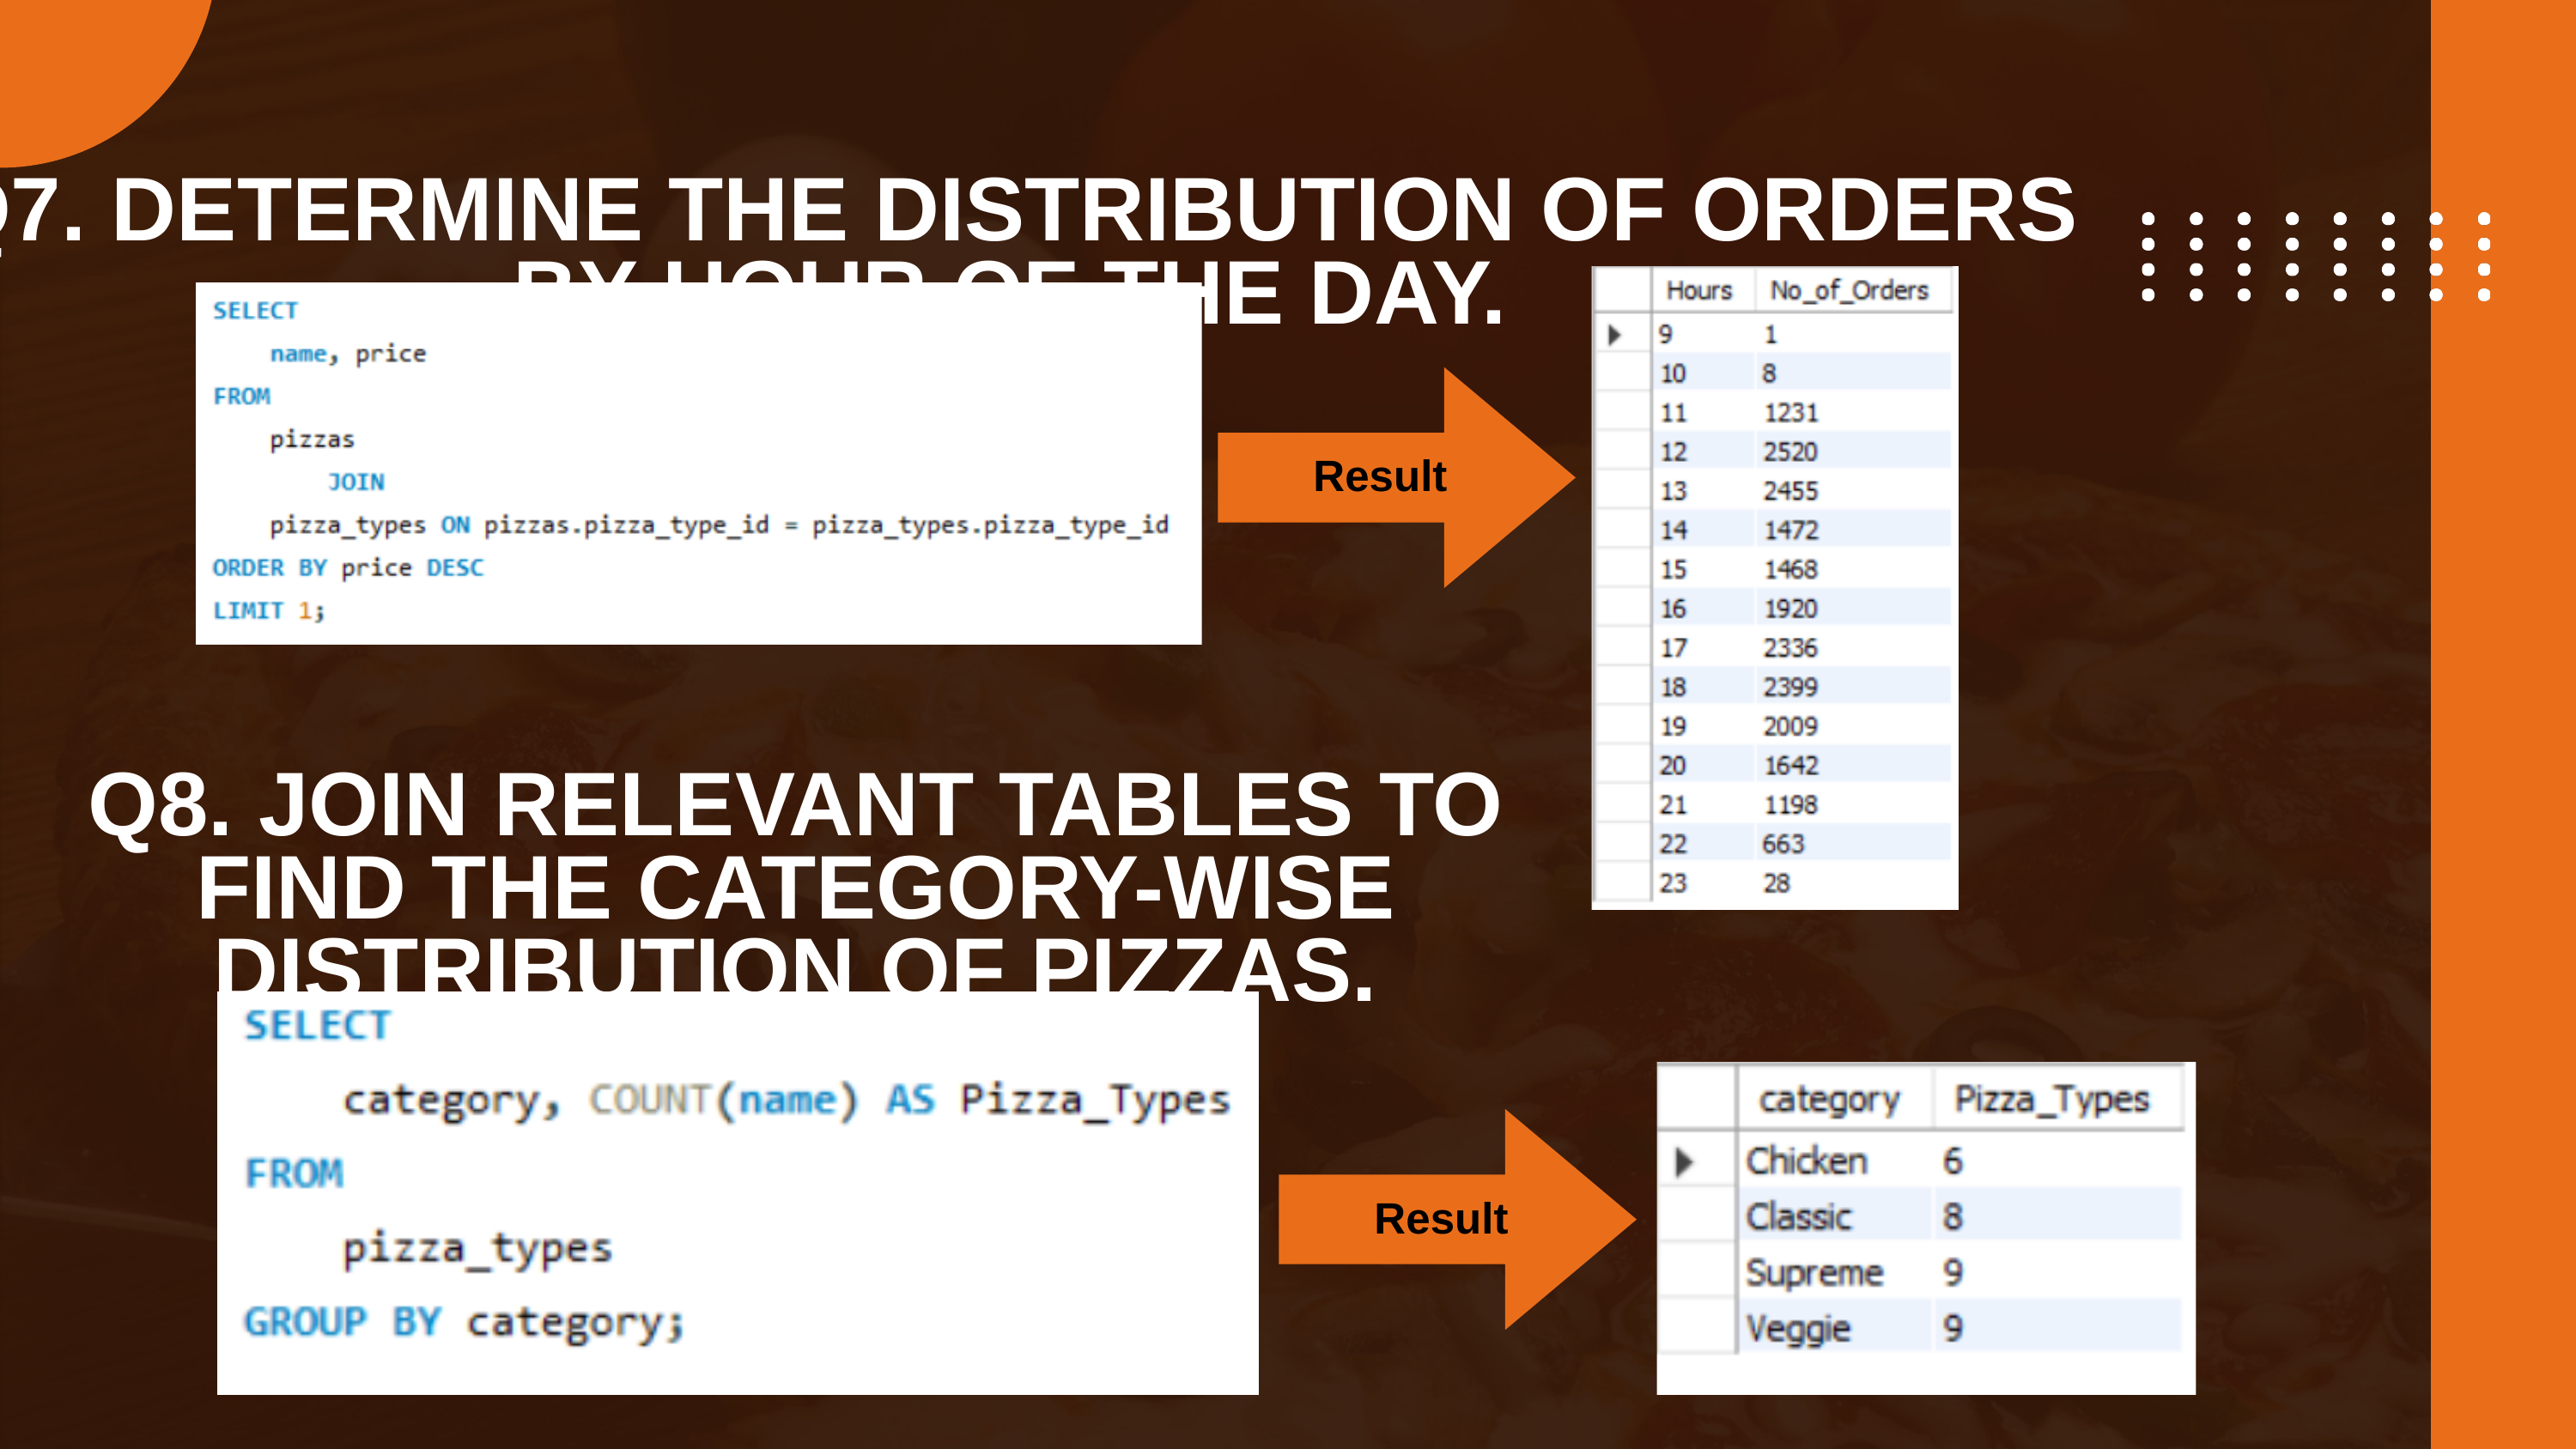

Q7. DETERMINE THE DISTRIBUTION OF ORDERS BY HOUR OF THE DAY.

Result
Q8. JOIN RELEVANT TABLES TO FIND THE CATEGORY-WISE DISTRIBUTION OF PIZZAS.

Result